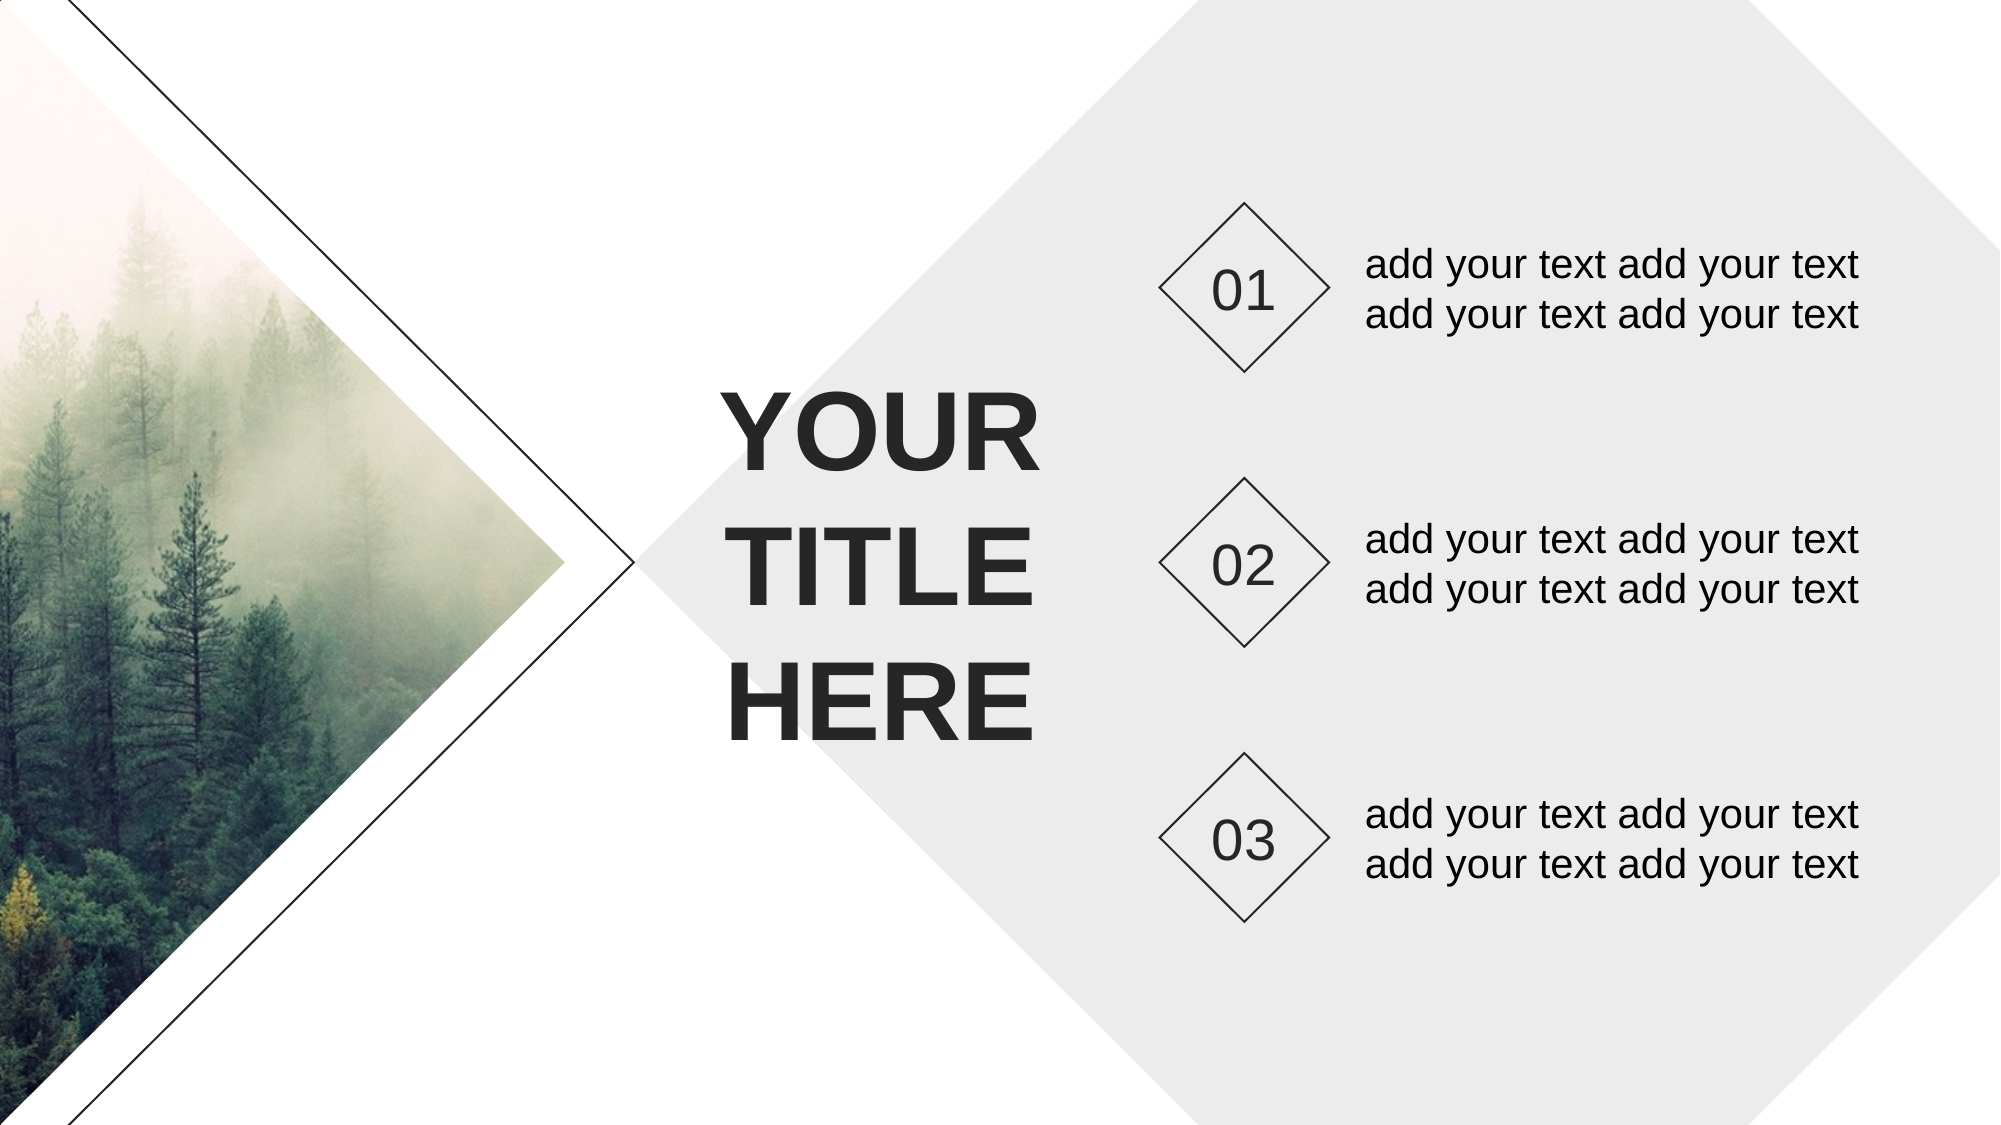

01
add your text add your text
add your text add your text

02
add your text add your text
add your text add your text

03
add your text add your text
add your text add your text
YOUR TITLE HERE